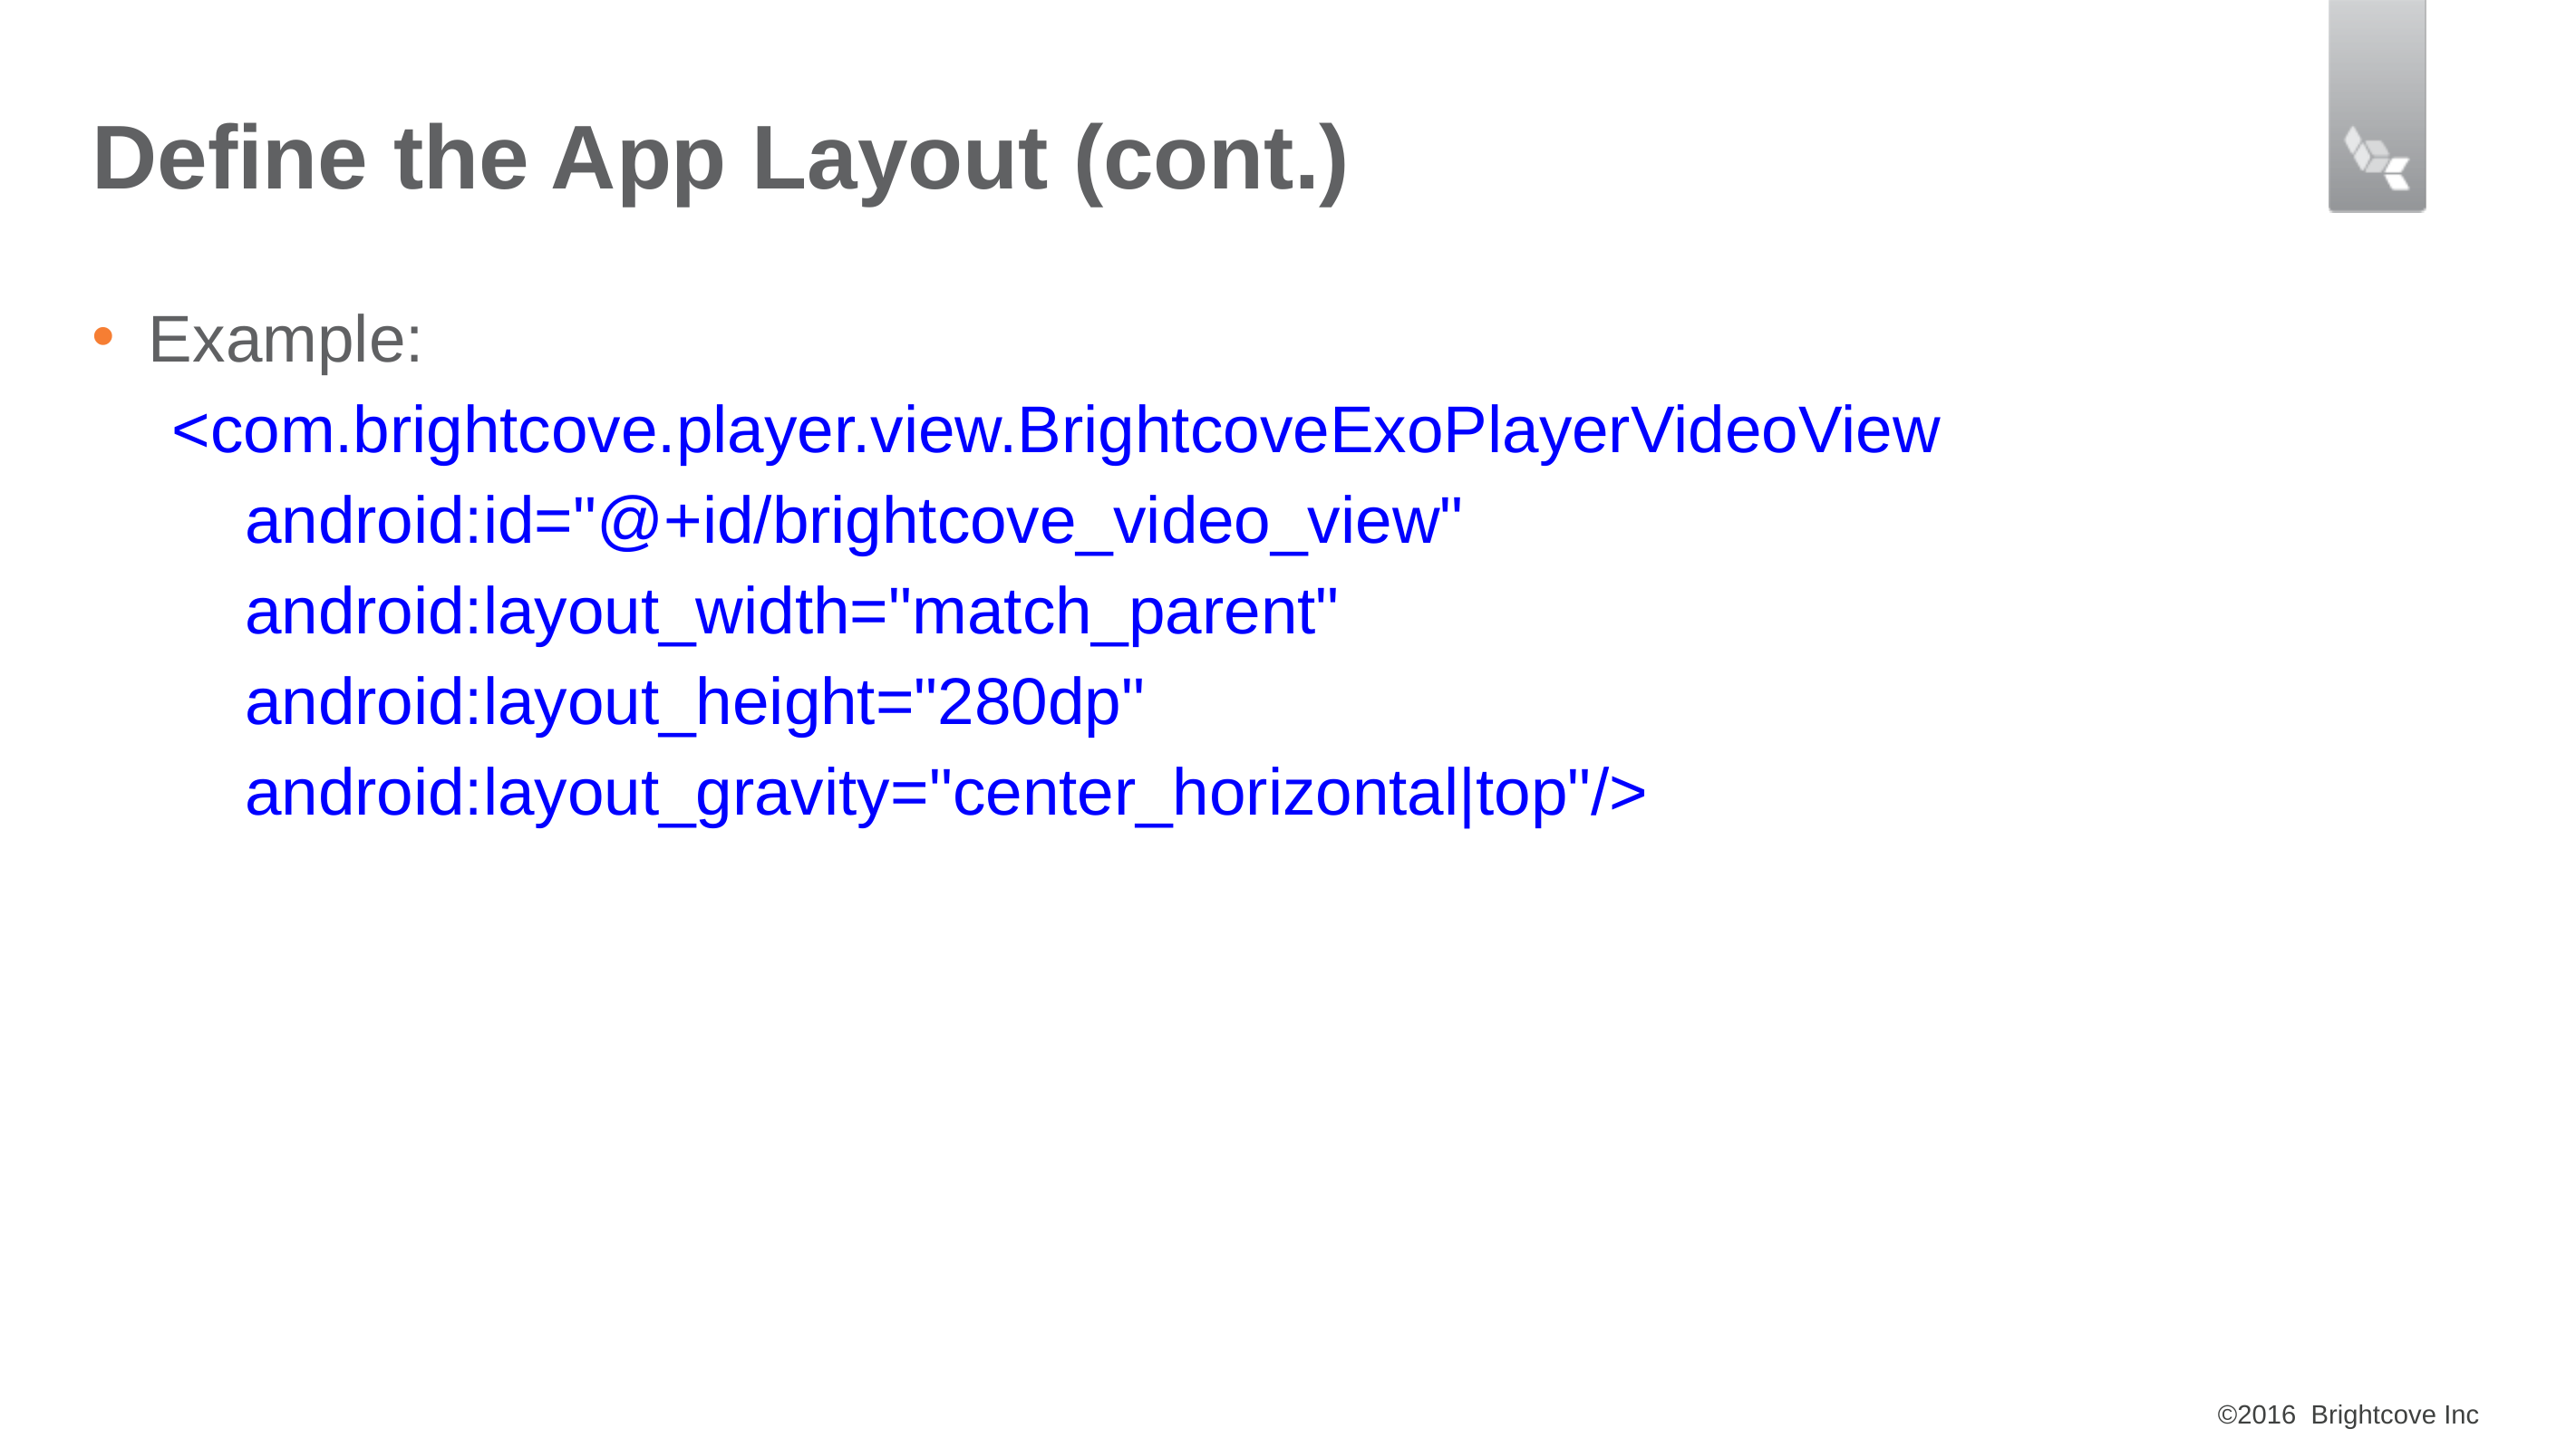

# Define the App Layout (cont.)
Example:
<com.brightcove.player.view.BrightcoveExoPlayerVideoView
    android:id="@+id/brightcove_video_view"
    android:layout_width="match_parent"
    android:layout_height="280dp"
    android:layout_gravity="center_horizontal|top"/>
23